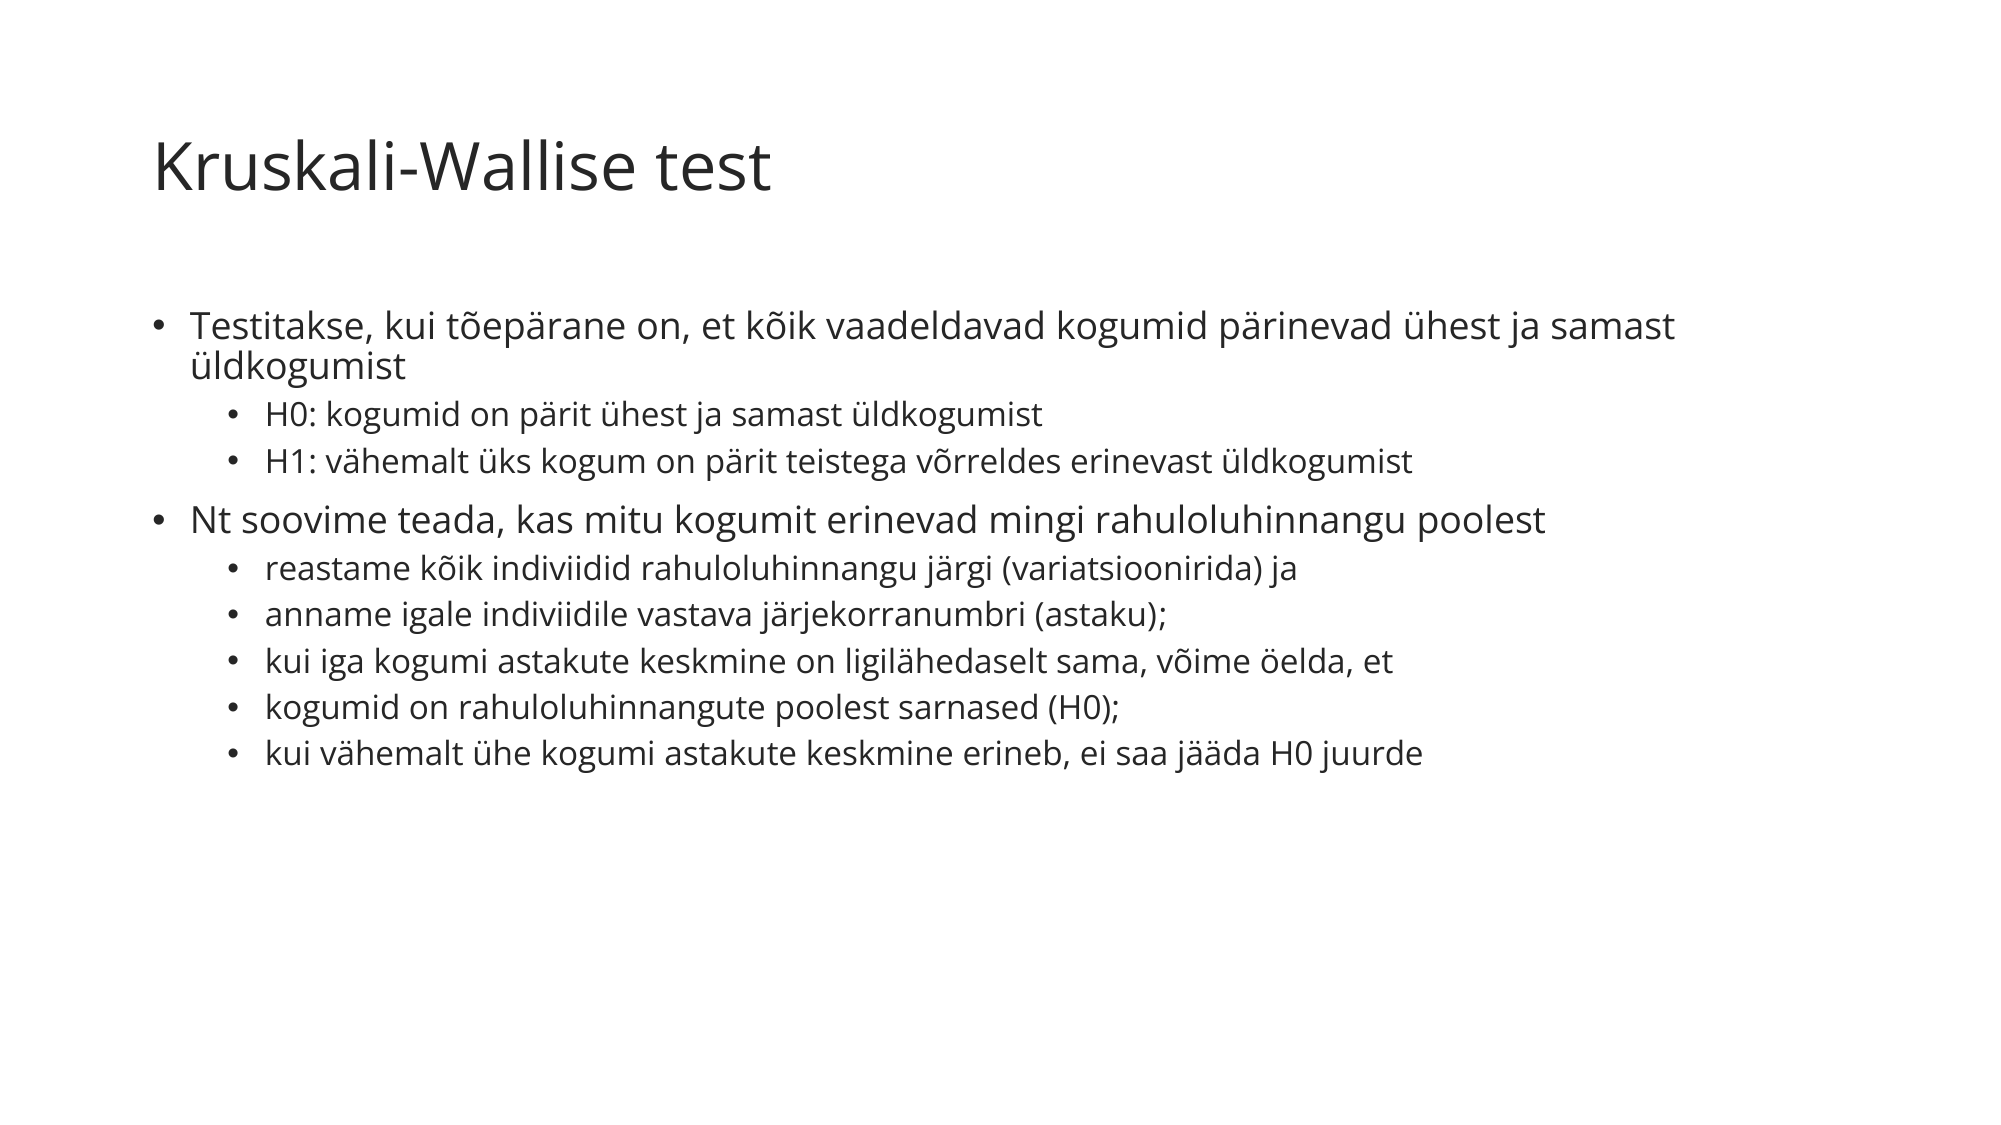

# Kruskali-Wallise test
Testitakse, kui tõepärane on, et kõik vaadeldavad kogumid pärinevad ühest ja samast üldkogumist
H0: kogumid on pärit ühest ja samast üldkogumist
H1: vähemalt üks kogum on pärit teistega võrreldes erinevast üldkogumist
Nt soovime teada, kas mitu kogumit erinevad mingi rahuloluhinnangu poolest
reastame kõik indiviidid rahuloluhinnangu järgi (variatsioonirida) ja
anname igale indiviidile vastava järjekorranumbri (astaku);
kui iga kogumi astakute keskmine on ligilähedaselt sama, võime öelda, et
kogumid on rahuloluhinnangute poolest sarnased (H0);
kui vähemalt ühe kogumi astakute keskmine erineb, ei saa jääda H0 juurde